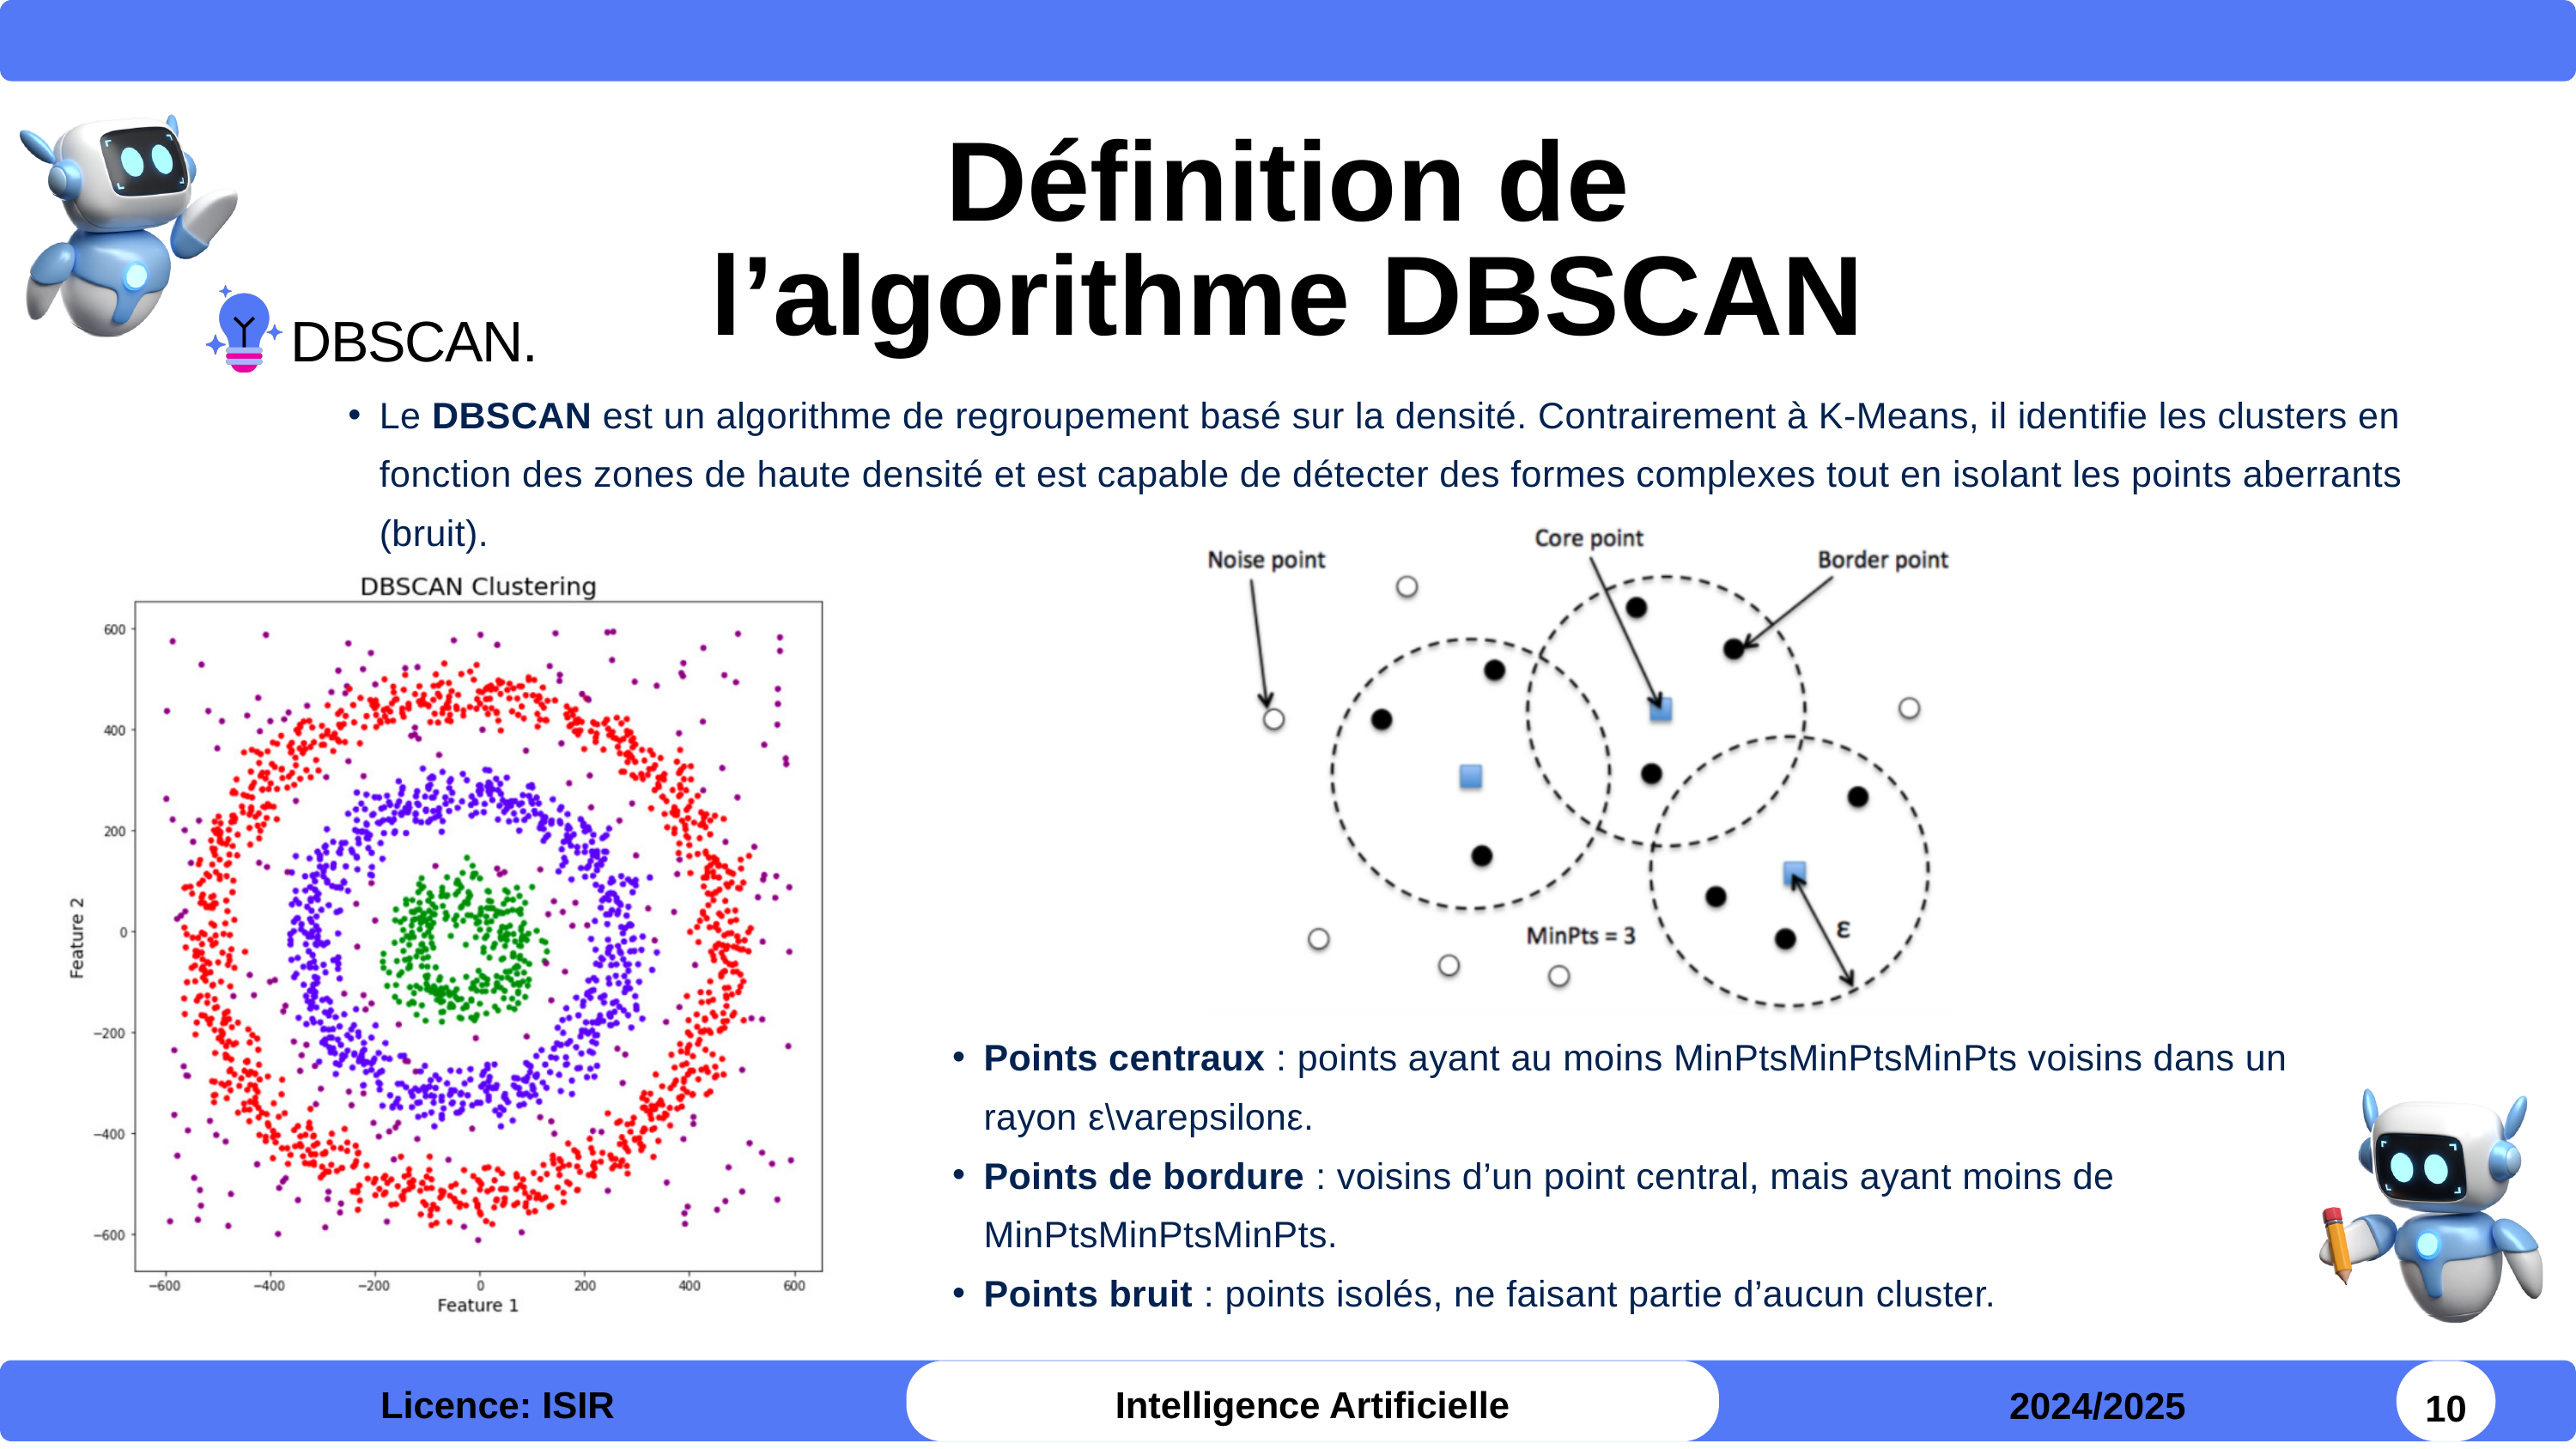

Définition de l’algorithme DBSCAN

DBSCAN.
Le DBSCAN est un algorithme de regroupement basé sur la densité. Contrairement à K-Means, il identifie les clusters en fonction des zones de haute densité et est capable de détecter des formes complexes tout en isolant les points aberrants (bruit).

Points centraux : points ayant au moins MinPtsMinPtsMinPts voisins dans un rayon ε\varepsilonε.
Points de bordure : voisins d’un point central, mais ayant moins de MinPtsMinPtsMinPts.
Points bruit : points isolés, ne faisant partie d’aucun cluster.

10
Licence: ISIR
Intelligence Artificielle
2024/2025